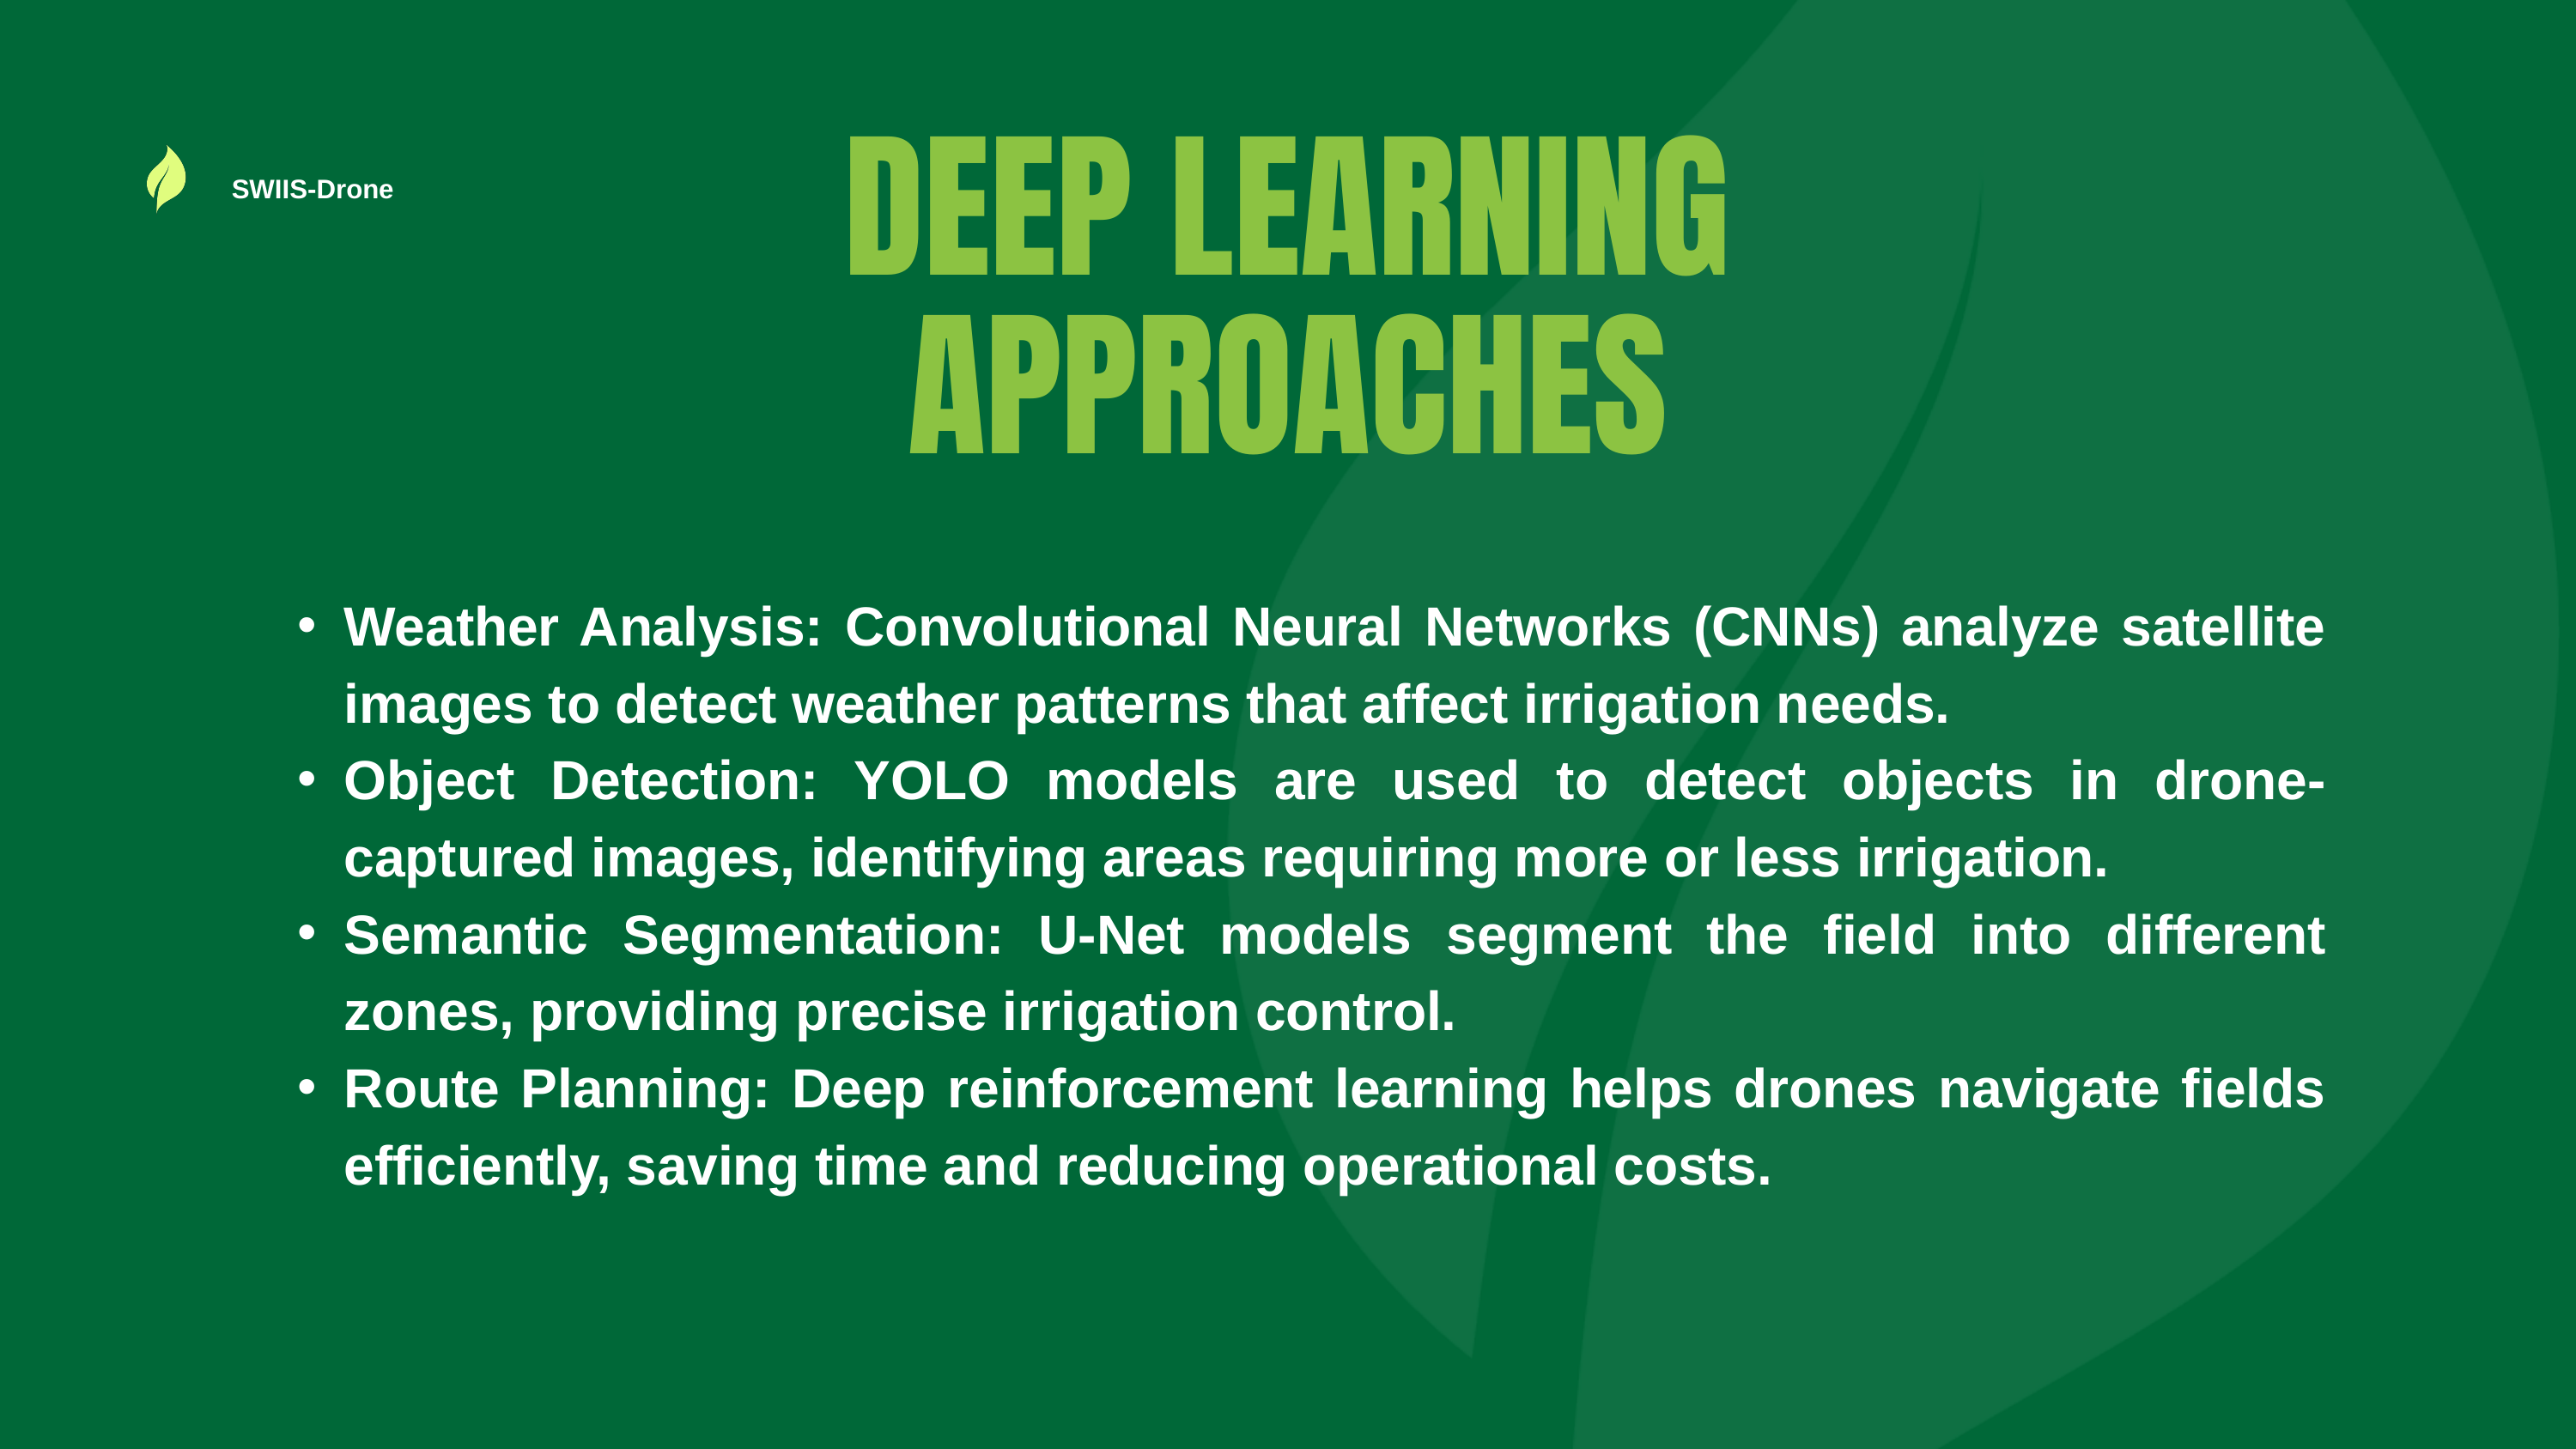

DEEP LEARNING APPROACHES

SWIIS-Drone
Weather Analysis: Convolutional Neural Networks (CNNs) analyze satellite images to detect weather patterns that affect irrigation needs.
Object Detection: YOLO models are used to detect objects in drone-captured images, identifying areas requiring more or less irrigation.
Semantic Segmentation: U-Net models segment the field into different zones, providing precise irrigation control.
Route Planning: Deep reinforcement learning helps drones navigate fields efficiently, saving time and reducing operational costs.